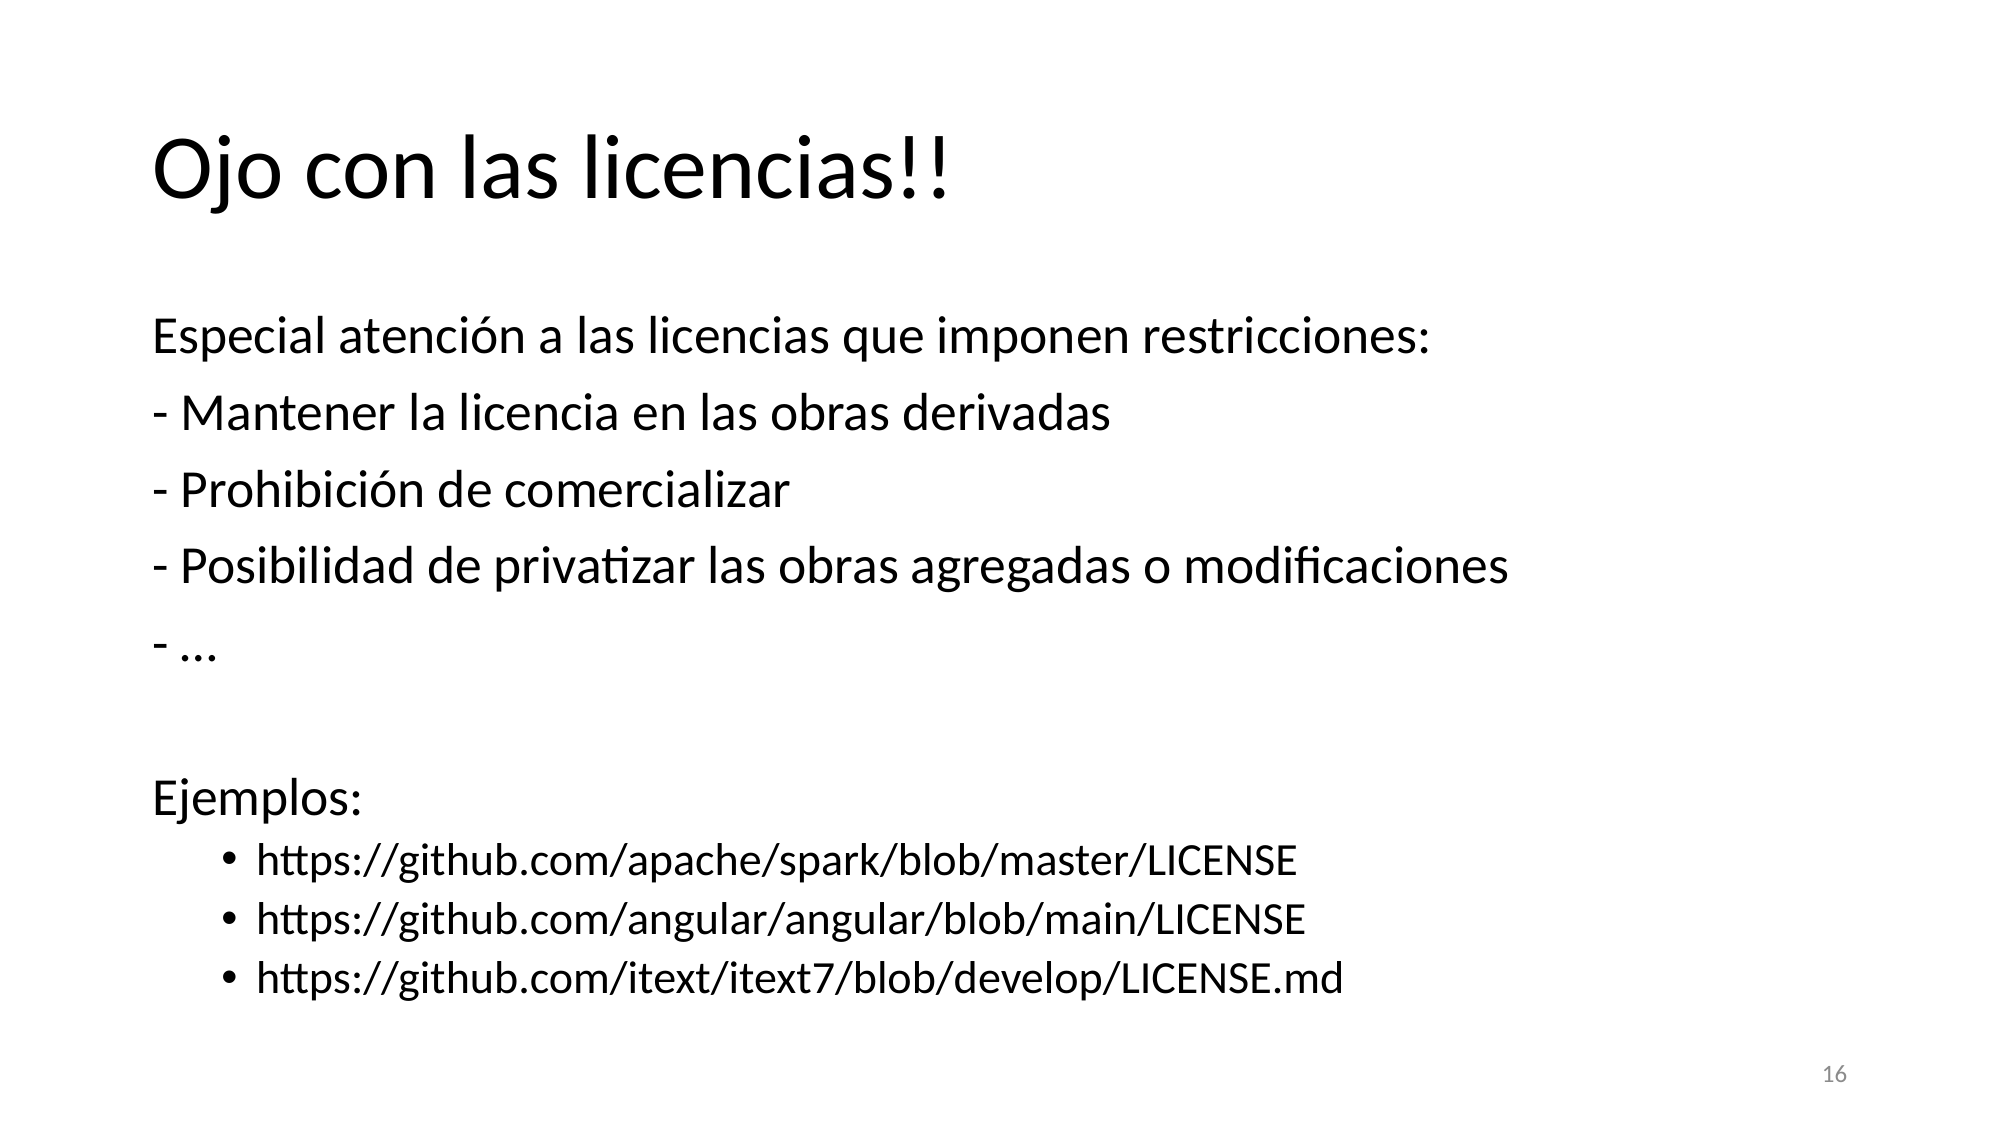

# Ojo con las licencias!!
Especial atención a las licencias que imponen restricciones:
- Mantener la licencia en las obras derivadas
- Prohibición de comercializar
- Posibilidad de privatizar las obras agregadas o modificaciones
- …

Ejemplos:
https://github.com/apache/spark/blob/master/LICENSE
https://github.com/angular/angular/blob/main/LICENSE
https://github.com/itext/itext7/blob/develop/LICENSE.md

16